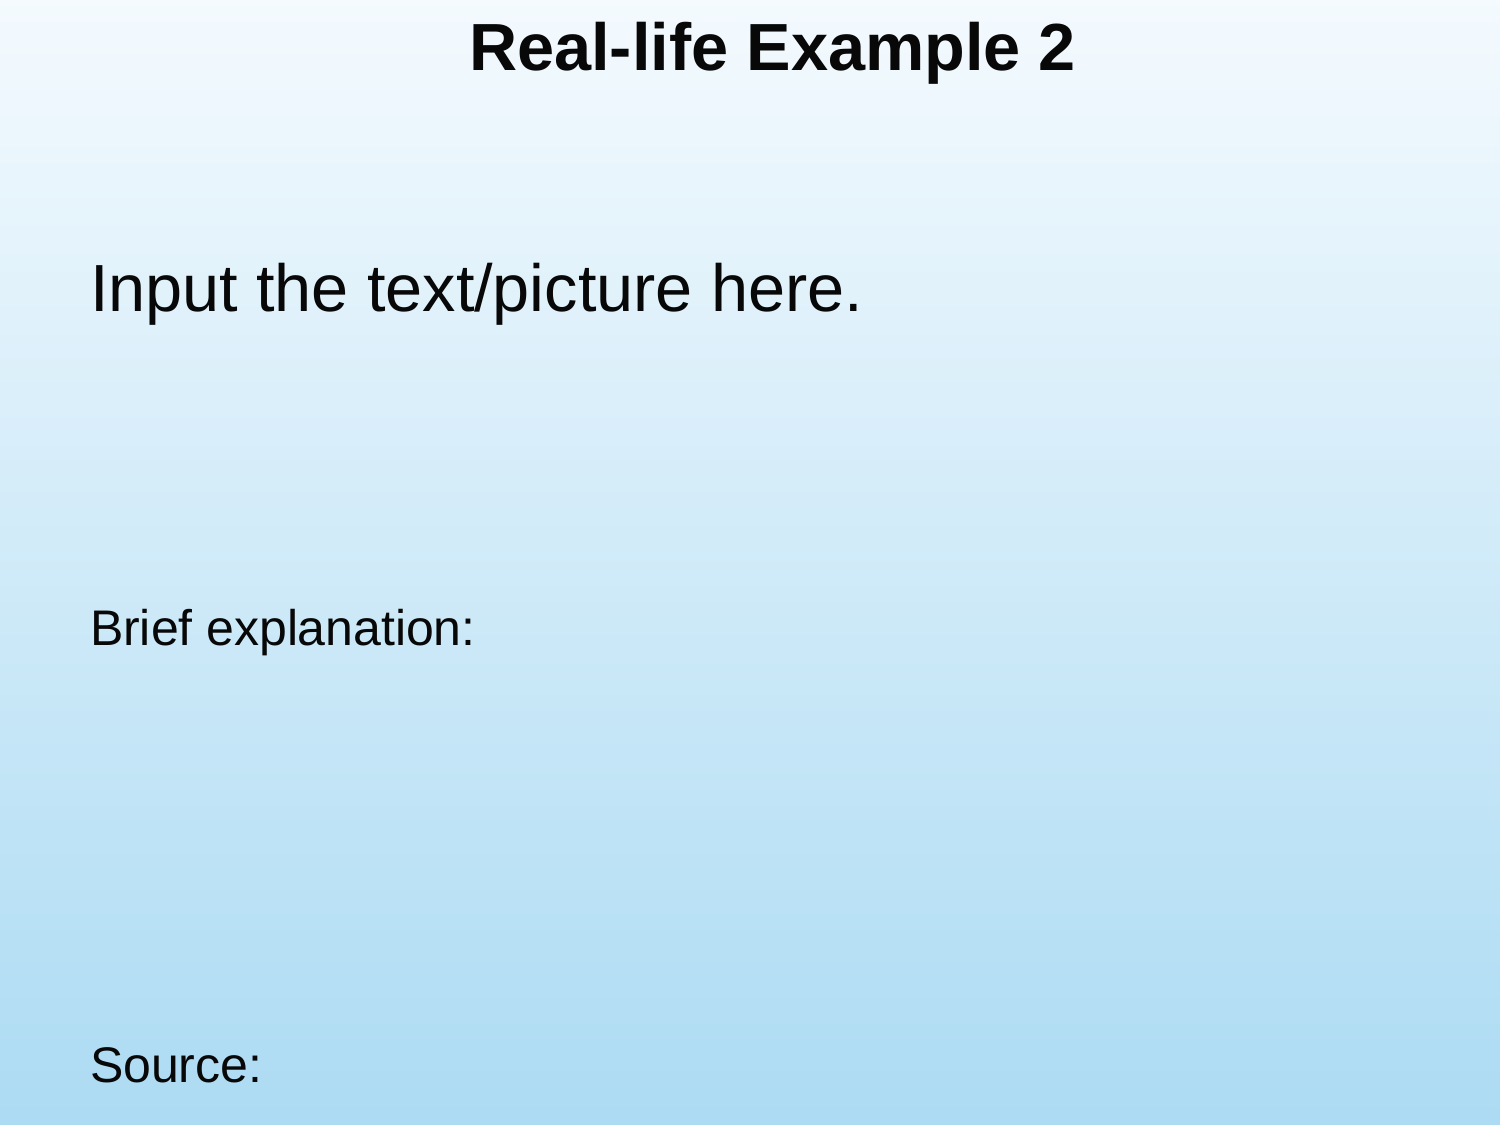

# Real-life Example 2
Input the text/picture here.
Brief explanation:
Source: